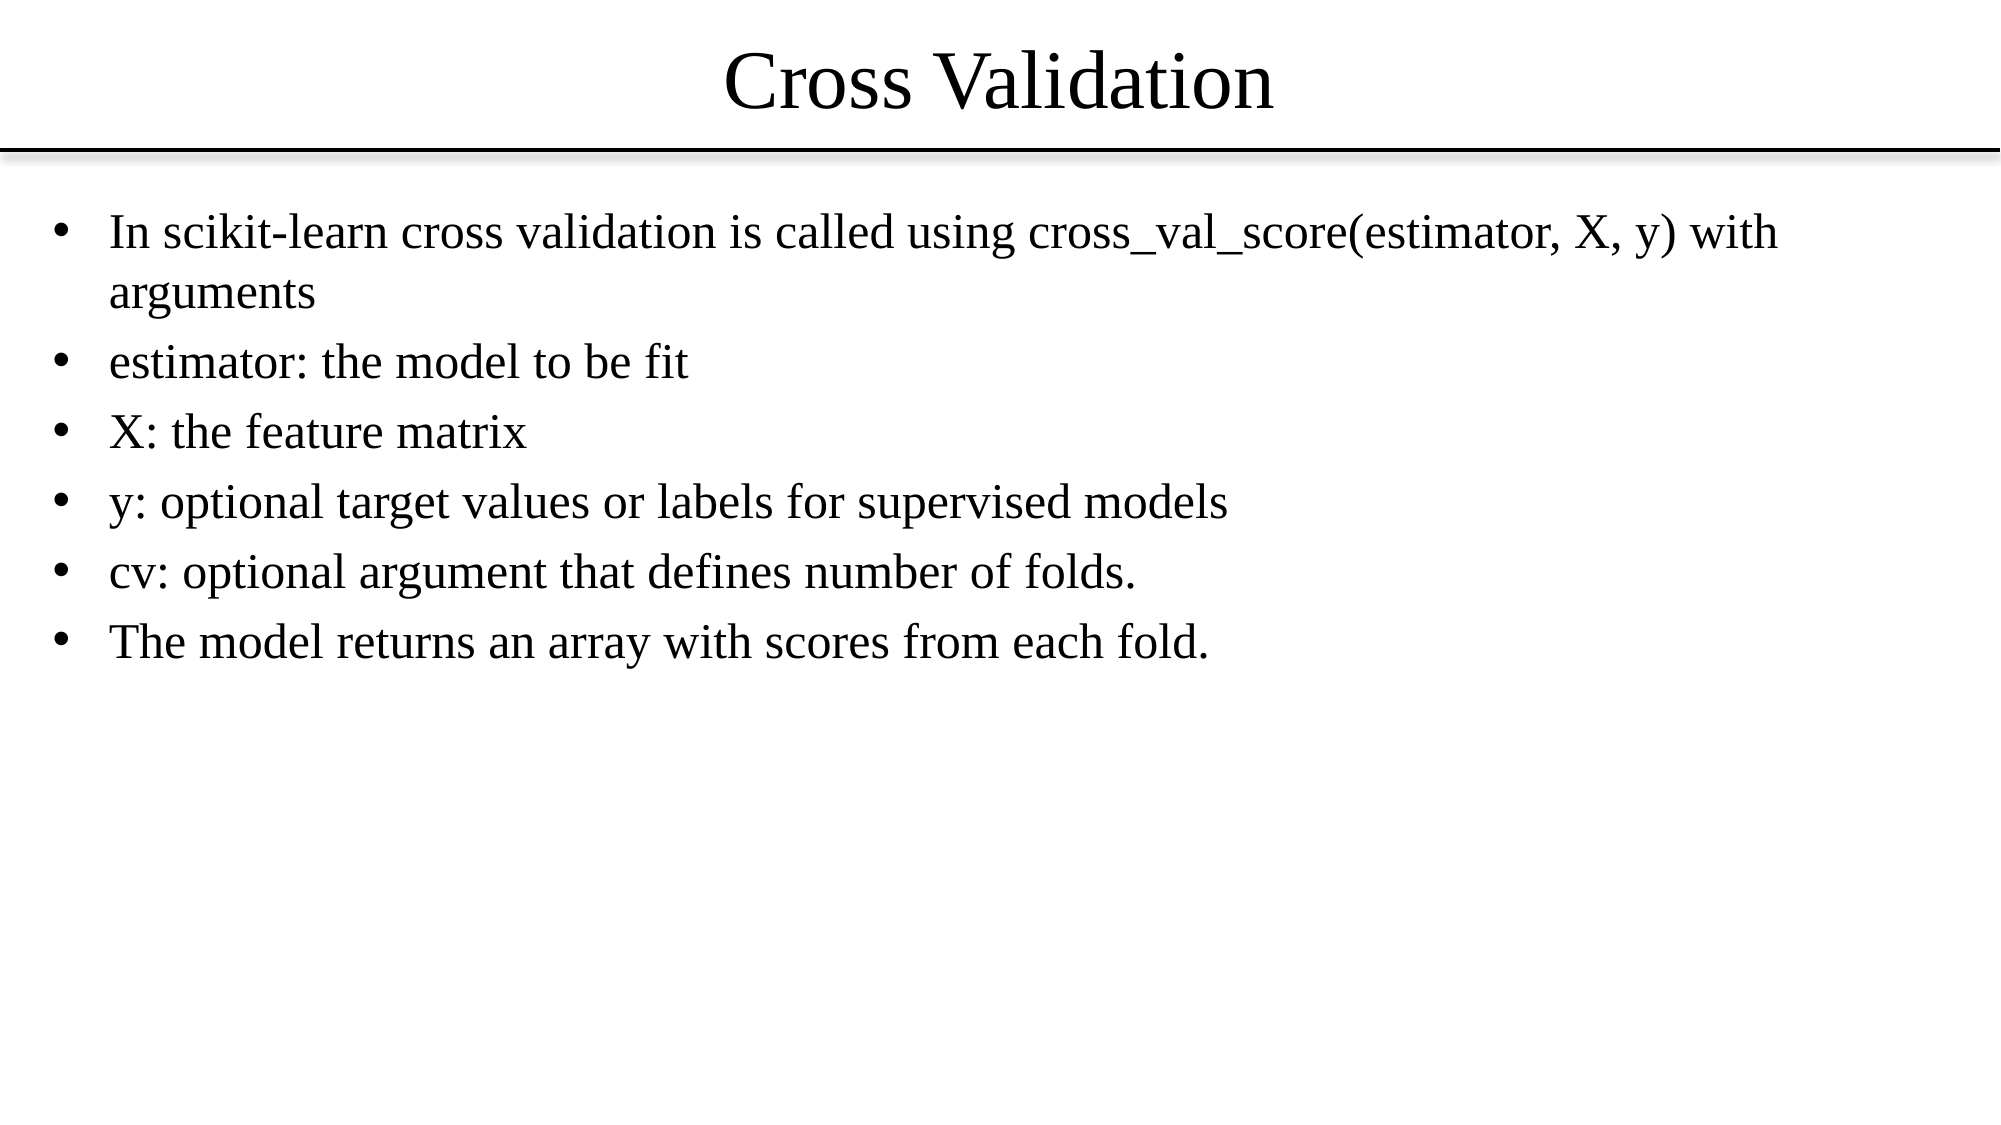

# Cross Validation
In scikit-learn cross validation is called using cross_val_score(estimator, X, y) with arguments
estimator: the model to be fit
X: the feature matrix
y: optional target values or labels for supervised models
cv: optional argument that defines number of folds.
The model returns an array with scores from each fold.